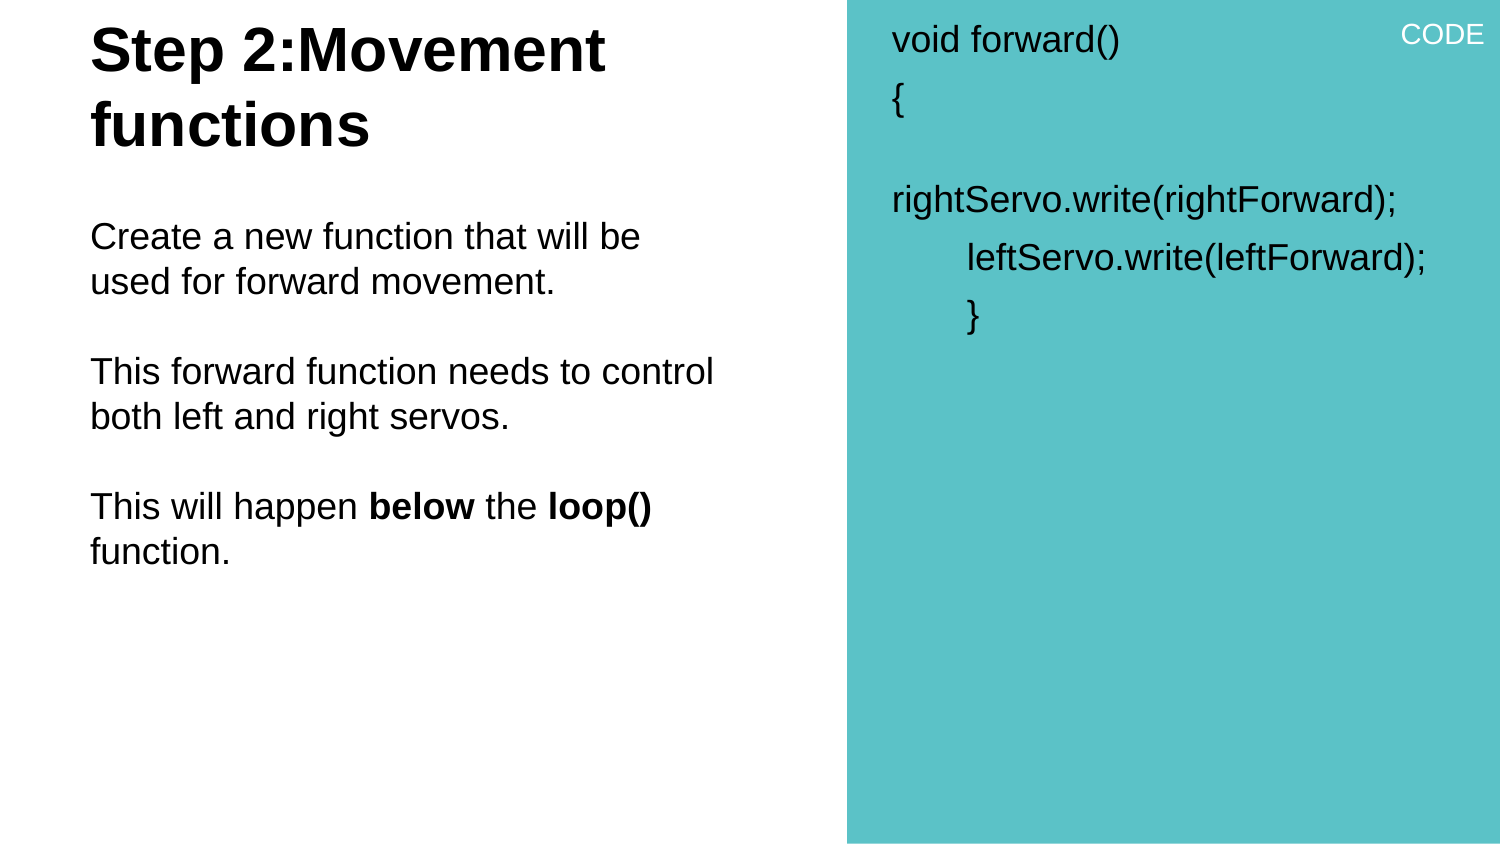

void forward()
{
	rightServo.write(rightForward);
leftServo.write(leftForward);
}
# Step 2:Movement functions
Create a new function that will be used for forward movement.

This forward function needs to control both left and right servos.

This will happen below the loop() function.